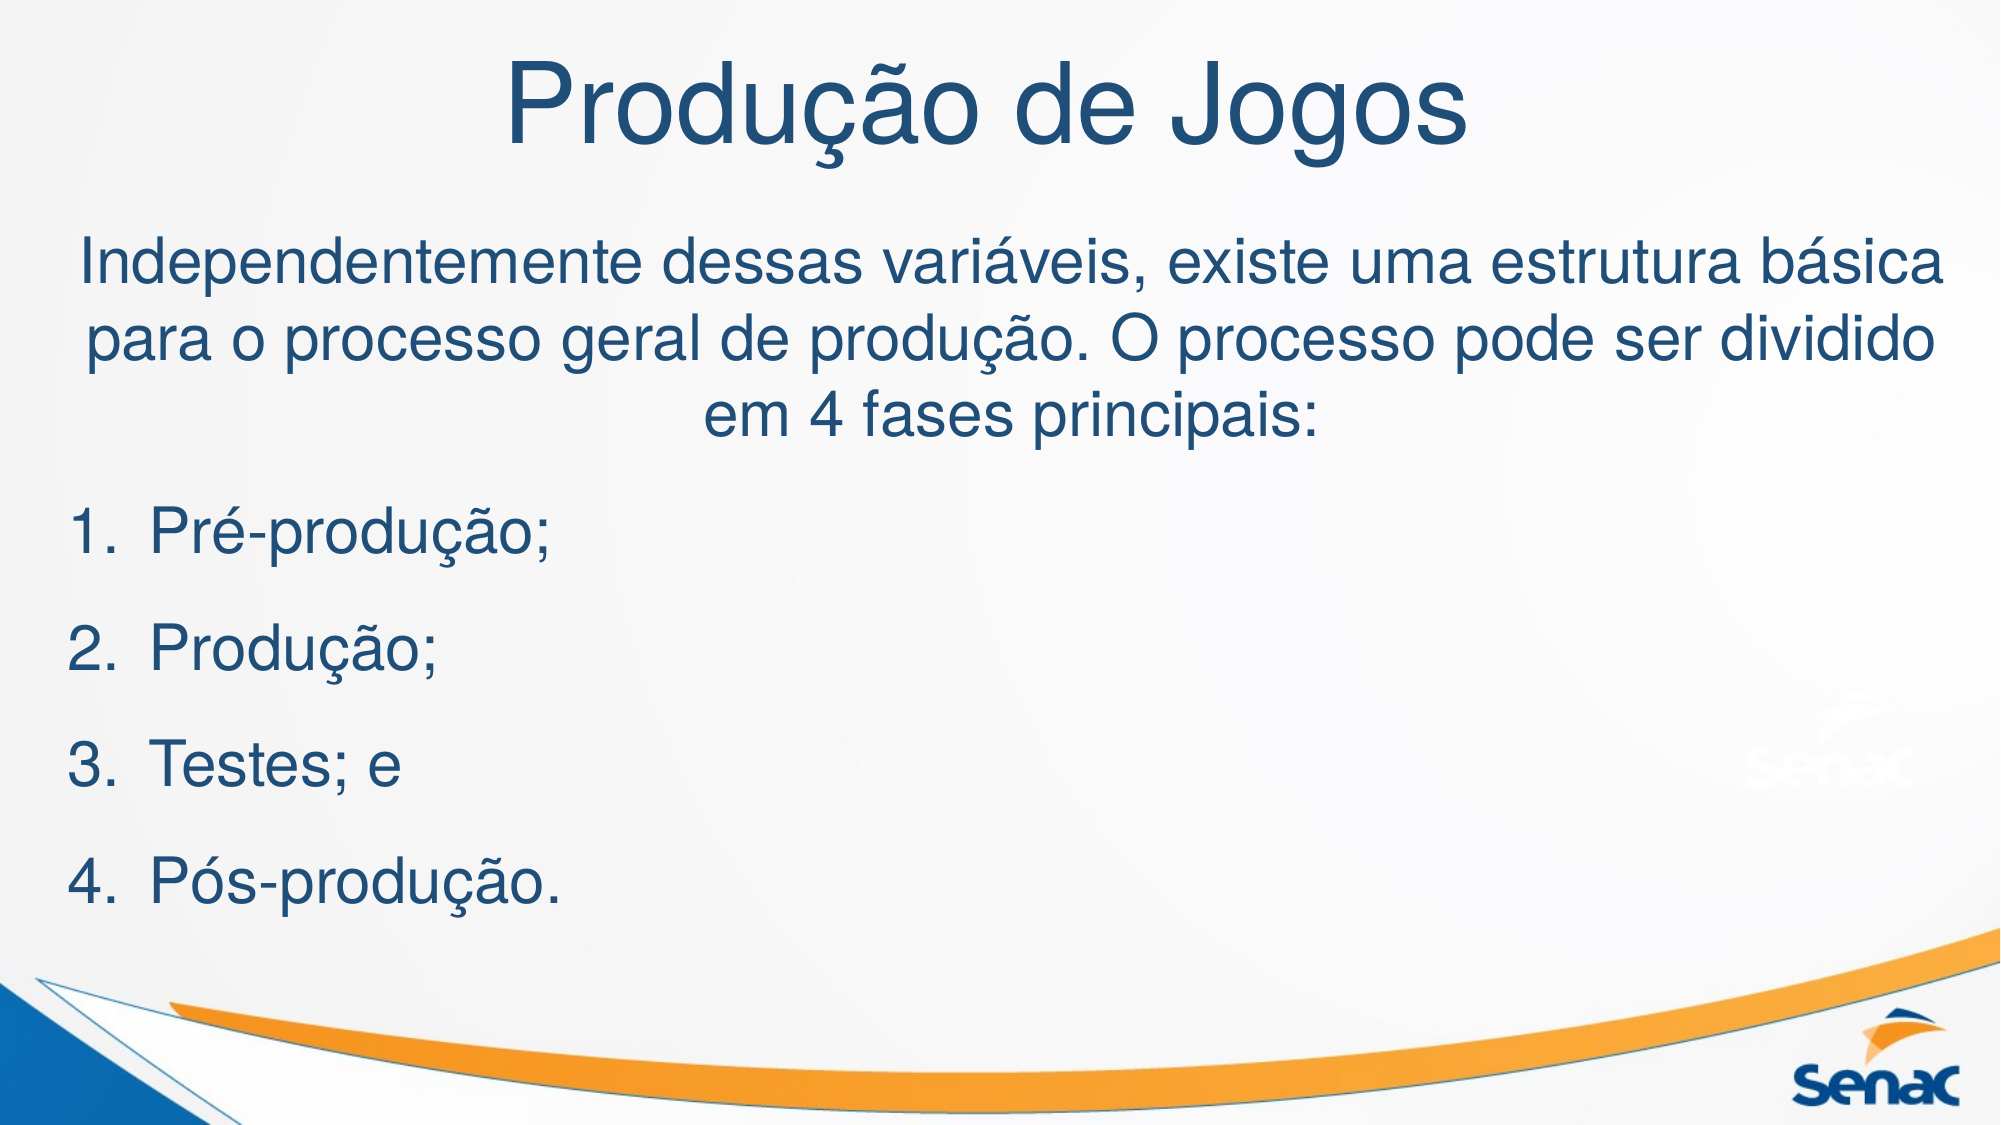

# Produção de Jogos
Independentemente dessas variáveis, existe uma estrutura básica para o processo geral de produção. O processo pode ser dividido em 4 fases principais:
Pré-produção;
Produção;
Testes; e
Pós-produção.